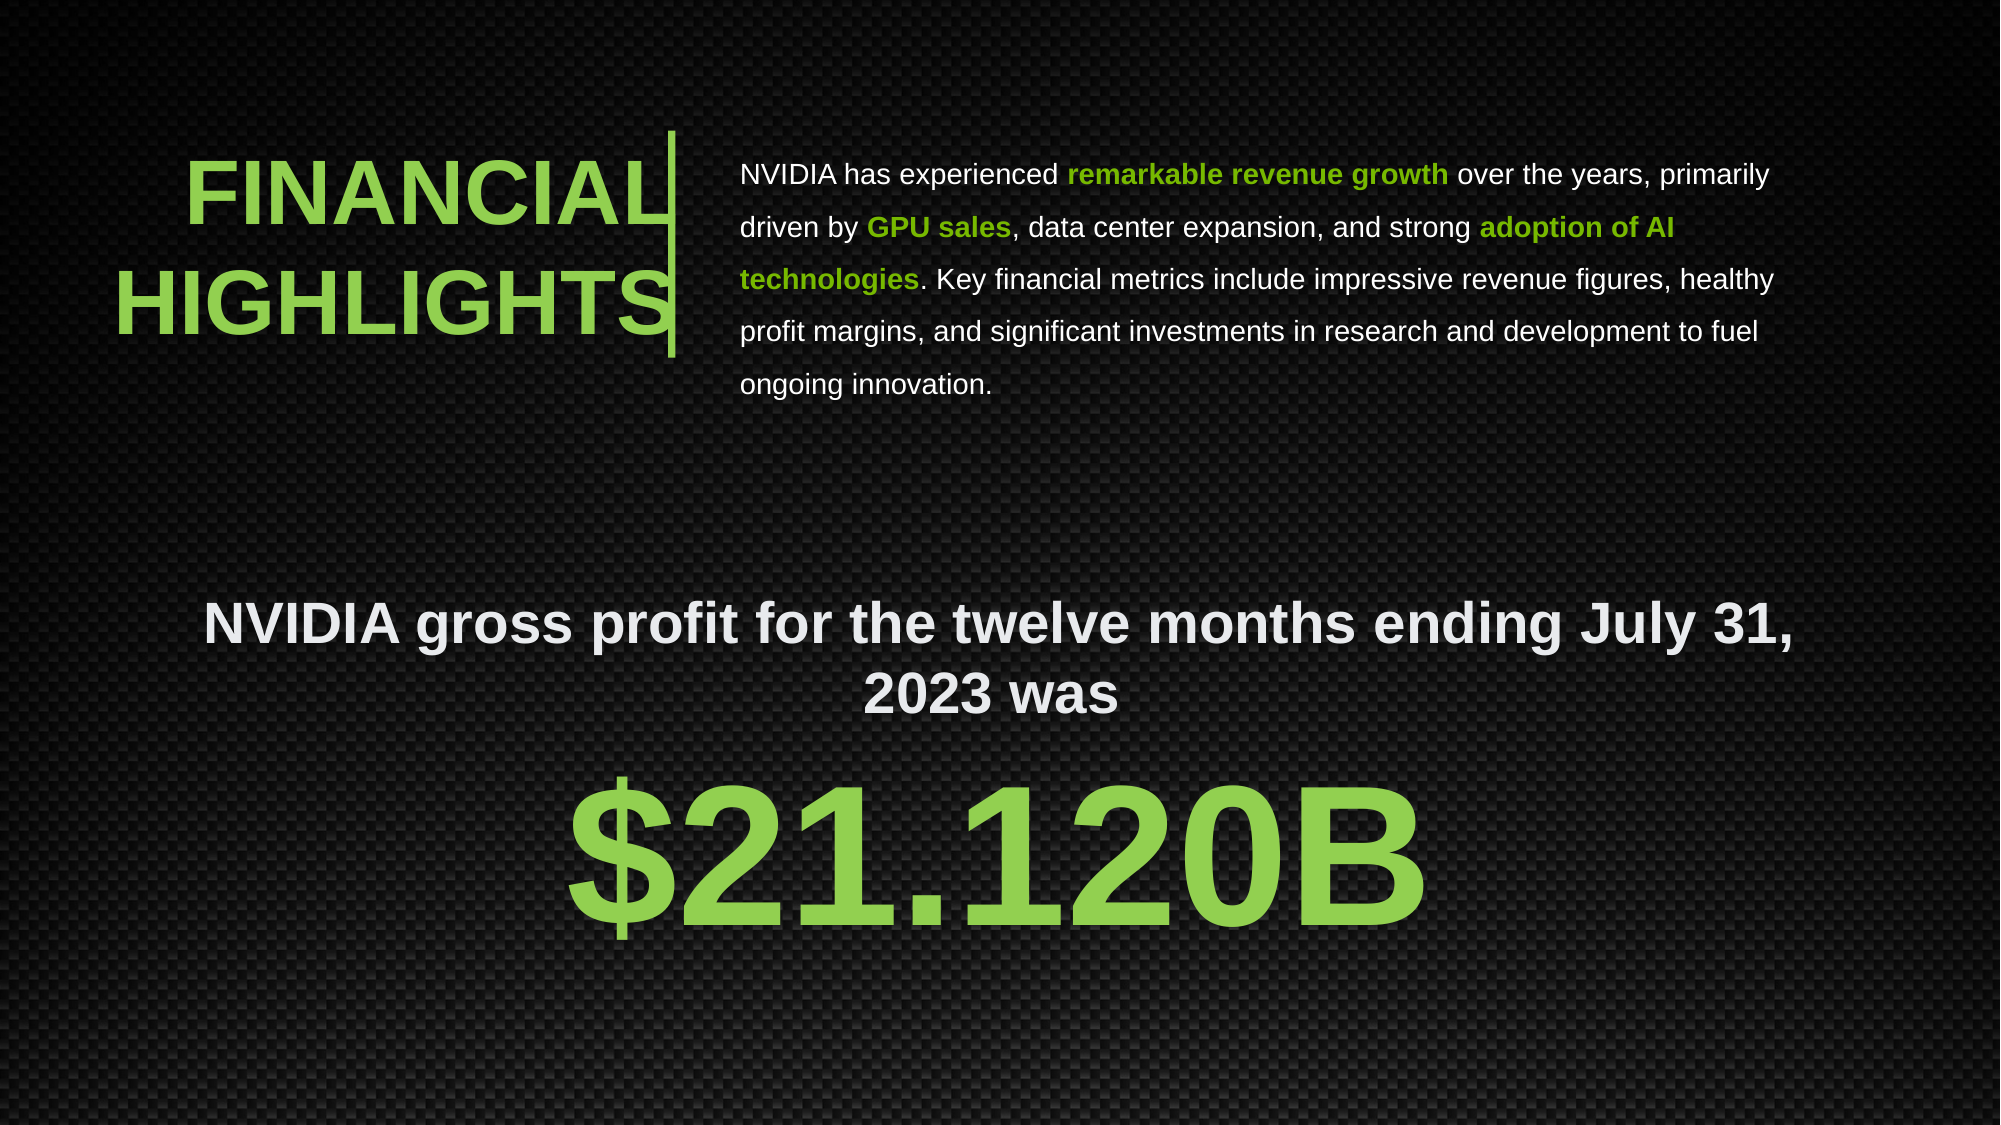

FINANCIAL
HIGHLIGHTS

NVIDIA has experienced remarkable revenue growth over the years, primarily driven by GPU sales, data center expansion, and strong adoption of AI technologies. Key financial metrics include impressive revenue figures, healthy profit margins, and significant investments in research and development to fuel ongoing innovation.
NVIDIA gross profit for the twelve months ending July 31, 2023 was
$21.120B